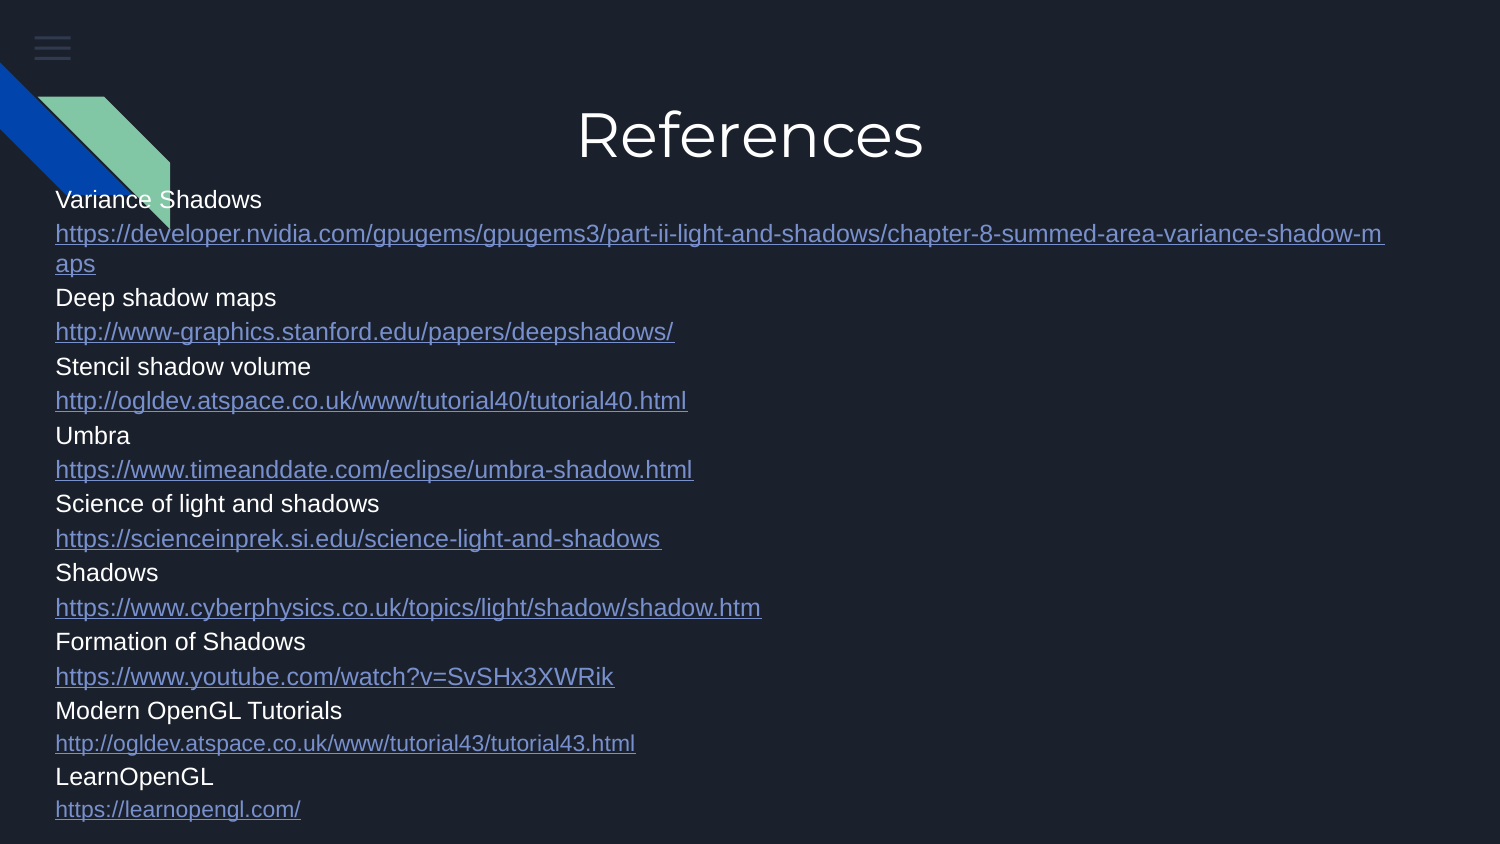

# References
Variance Shadows
https://developer.nvidia.com/gpugems/gpugems3/part-ii-light-and-shadows/chapter-8-summed-area-variance-shadow-maps
Deep shadow maps
http://www-graphics.stanford.edu/papers/deepshadows/
Stencil shadow volume
http://ogldev.atspace.co.uk/www/tutorial40/tutorial40.html
Umbra
https://www.timeanddate.com/eclipse/umbra-shadow.html
Science of light and shadows
https://scienceinprek.si.edu/science-light-and-shadows
Shadows
https://www.cyberphysics.co.uk/topics/light/shadow/shadow.htm
Formation of Shadows
https://www.youtube.com/watch?v=SvSHx3XWRik
Modern OpenGL Tutorials
http://ogldev.atspace.co.uk/www/tutorial43/tutorial43.html
LearnOpenGL
https://learnopengl.com/